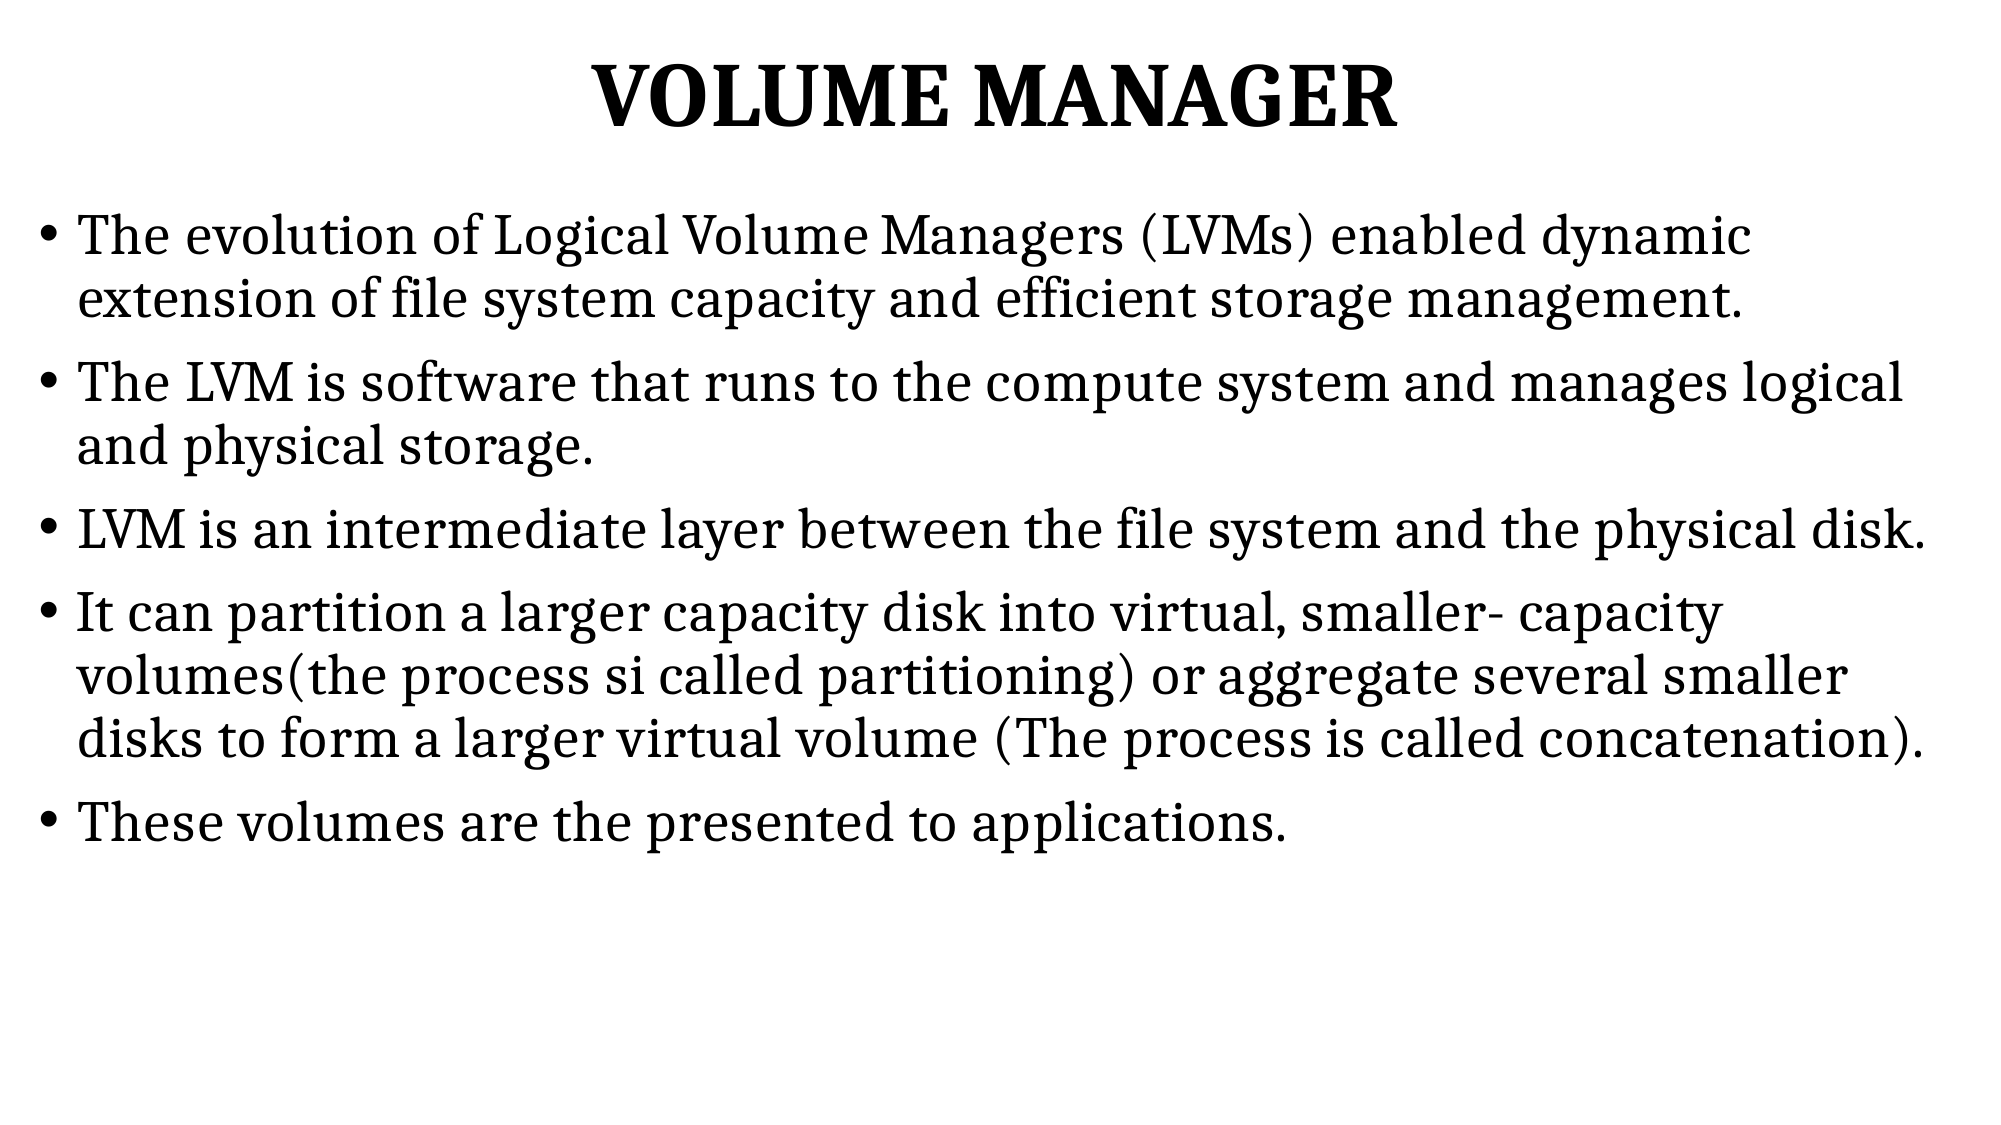

# VOLUME MANAGER
The evolution of Logical Volume Managers (LVMs) enabled dynamic extension of file system capacity and efficient storage management.
The LVM is software that runs to the compute system and manages logical and physical storage.
LVM is an intermediate layer between the file system and the physical disk.
It can partition a larger capacity disk into virtual, smaller- capacity volumes(the process si called partitioning) or aggregate several smaller disks to form a larger virtual volume (The process is called concatenation).
These volumes are the presented to applications.